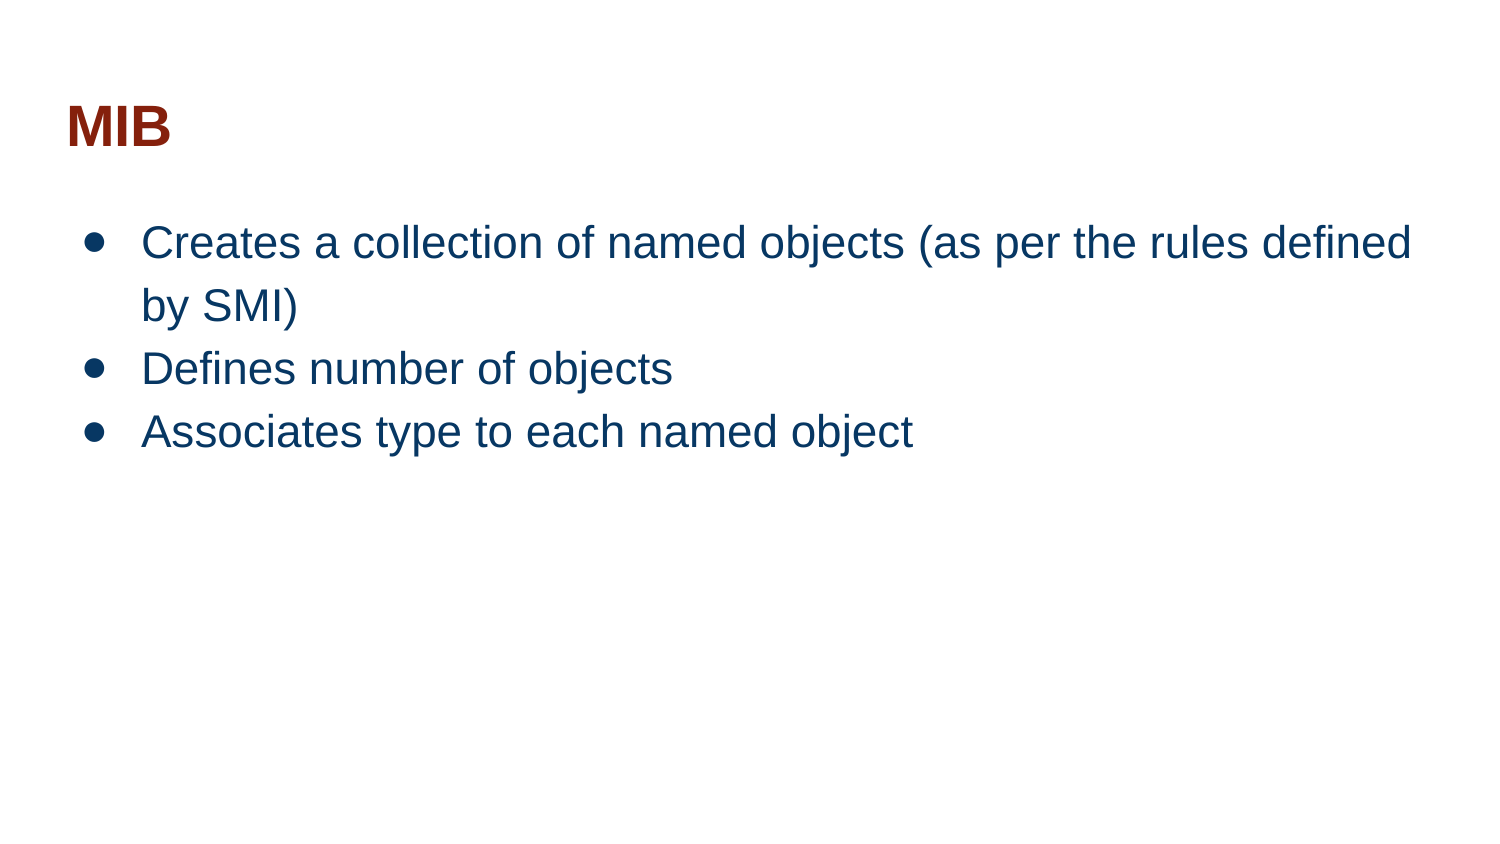

# MIB
Creates a collection of named objects (as per the rules defined by SMI)
Defines number of objects
Associates type to each named object